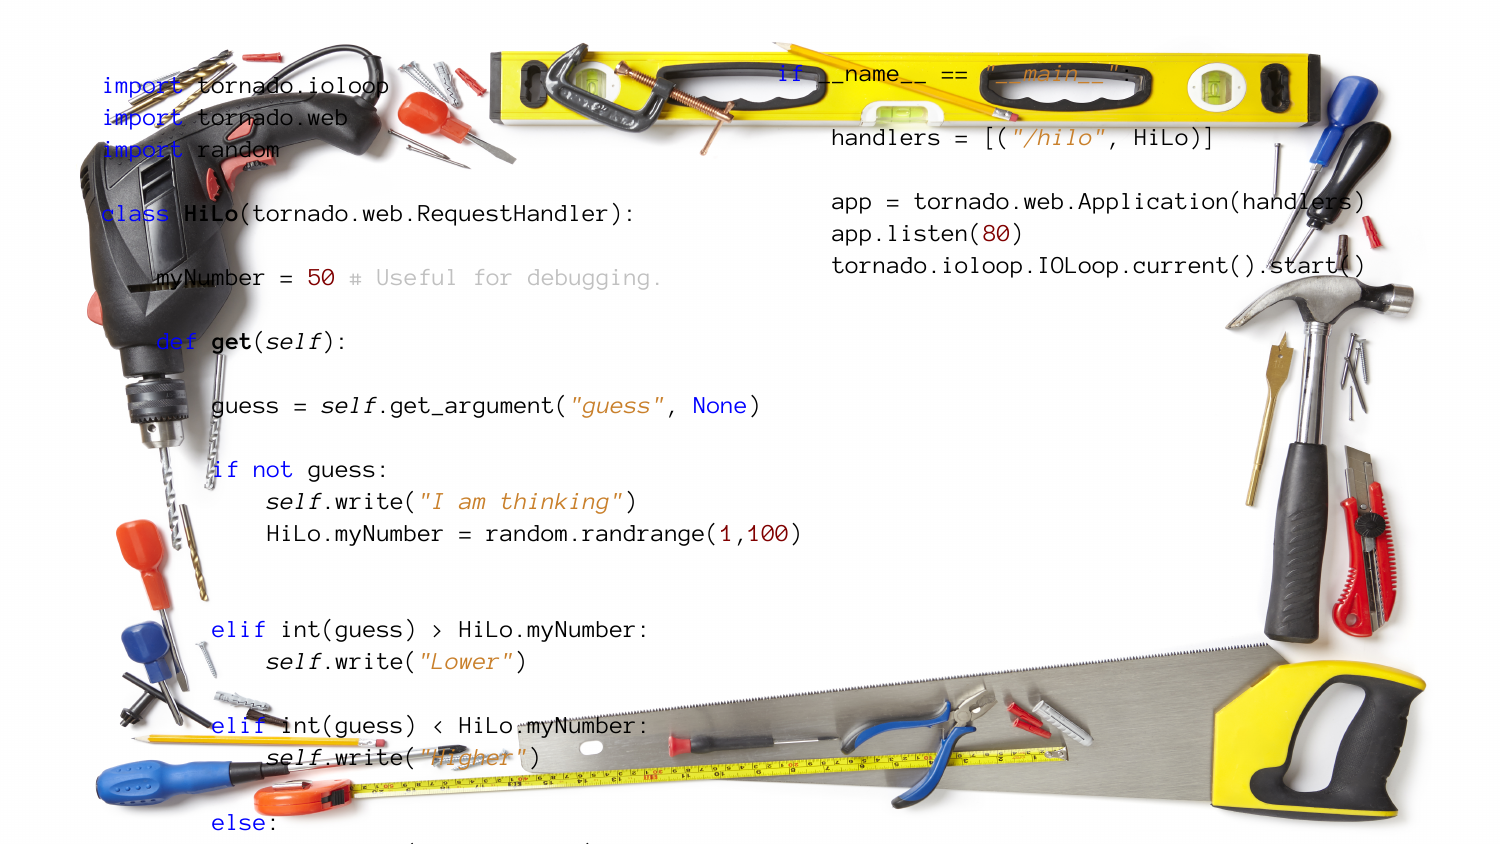

if __name__ == "__main__":

    handlers = [("/hilo", HiLo)]

    app = tornado.web.Application(handlers)
    app.listen(80)
    tornado.ioloop.IOLoop.current().start()
import tornado.ioloop
import tornado.web
import random

class HiLo(tornado.web.RequestHandler):

    myNumber = 50 # Useful for debugging.

    def get(self):

        guess = self.get_argument("guess", None)

        if not guess:
            self.write("I am thinking")
            HiLo.myNumber = random.randrange(1,100)

        elif int(guess) > HiLo.myNumber:
            self.write("Lower")

        elif int(guess) < HiLo.myNumber:
            self.write("Higher")

        else:
            self.write("You got it")